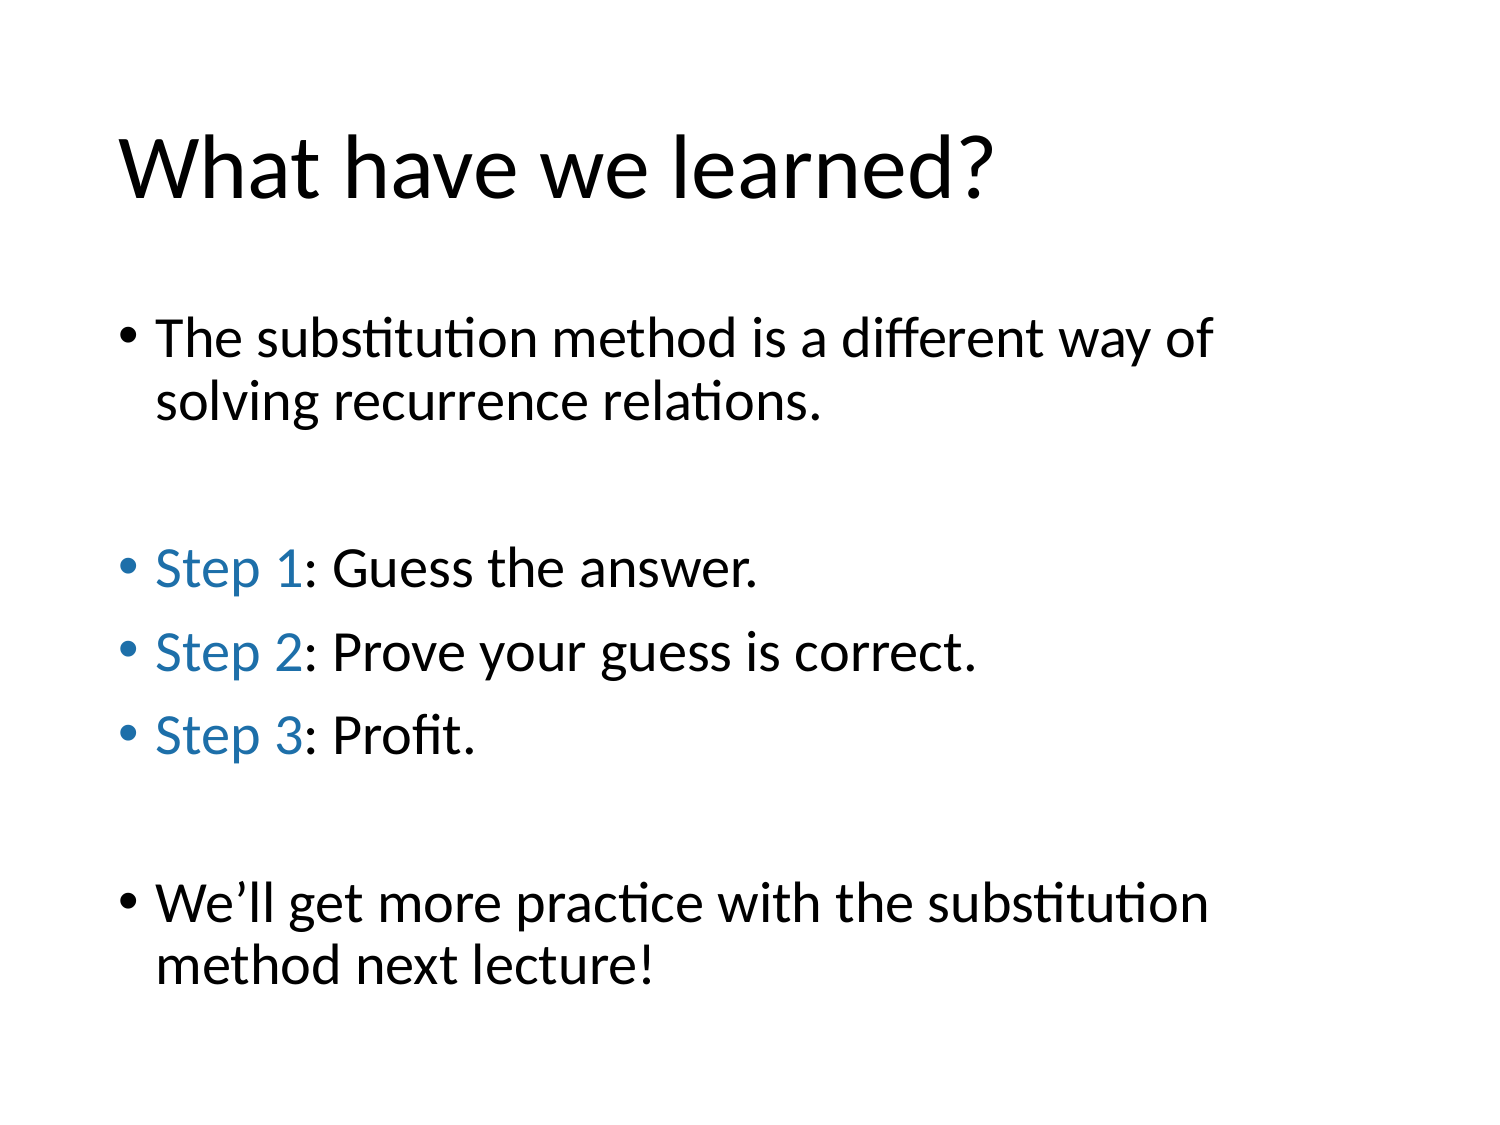

# What have we learned?
The substitution method is a different way of solving recurrence relations.

Step 1: Guess the answer.
Step 2: Prove your guess is correct.
Step 3: Profit.

We’ll get more practice with the substitution method next lecture!